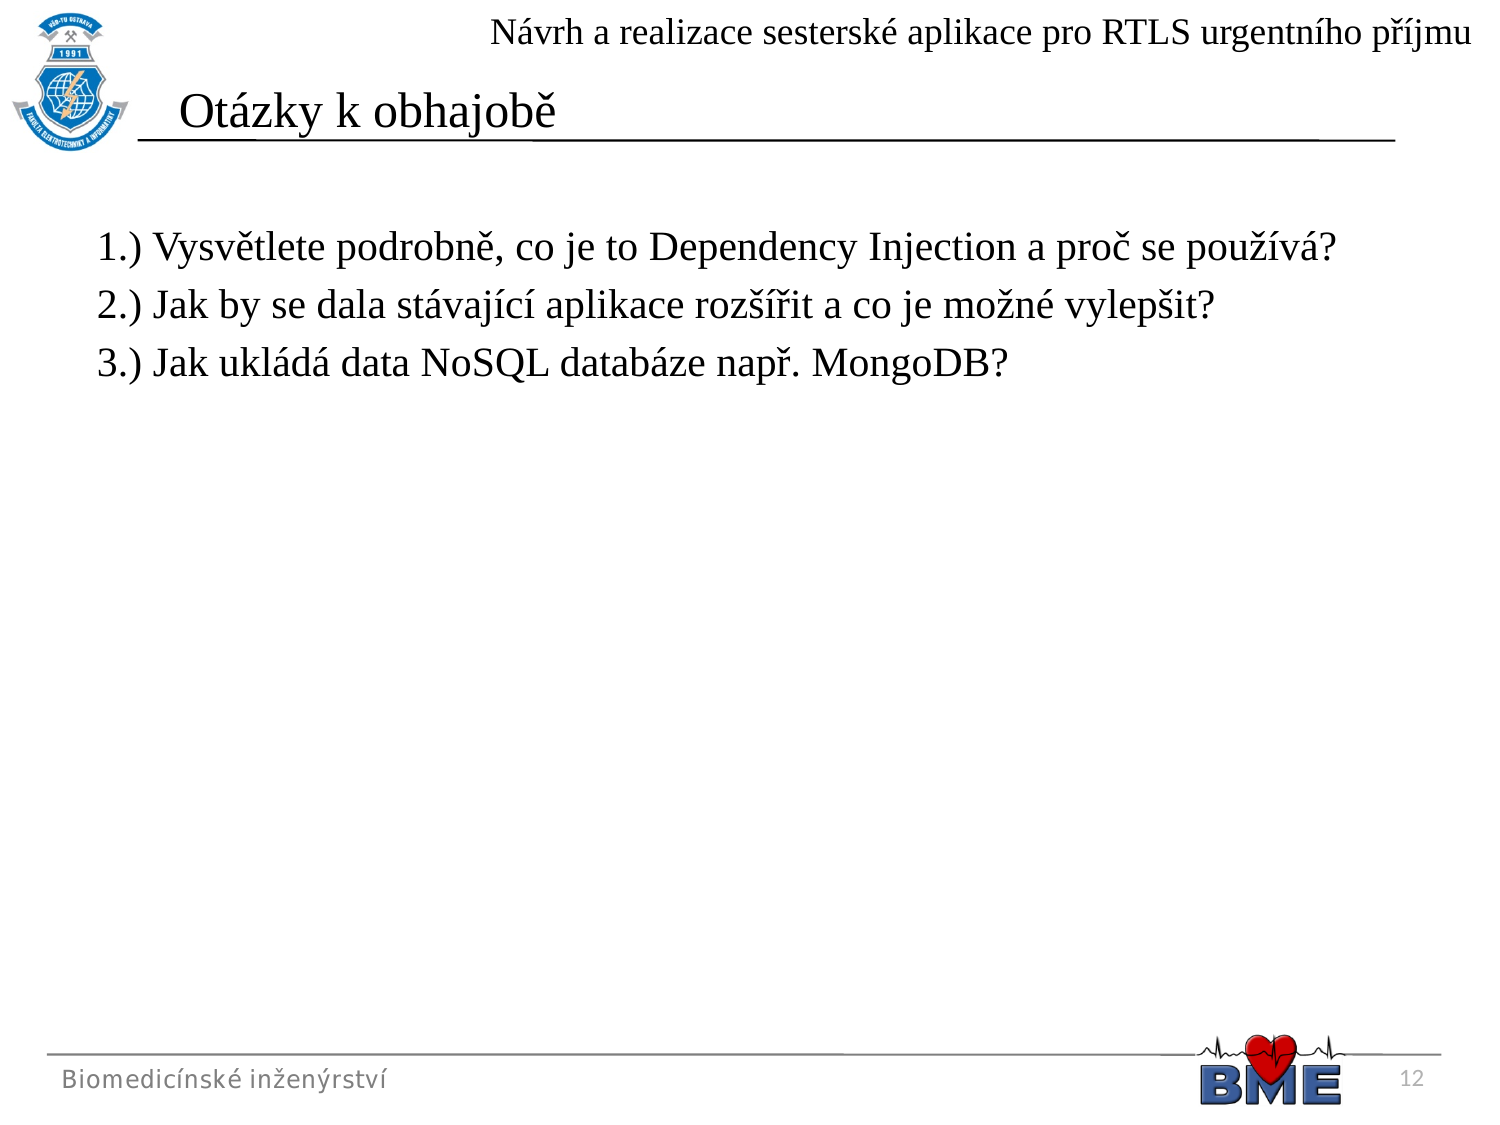

# Otázky k obhajobě
1.) Vysvětlete podrobně, co je to Dependency Injection a proč se používá?
2.) Jak by se dala stávající aplikace rozšířit a co je možné vylepšit?
3.) Jak ukládá data NoSQL databáze např. MongoDB?
12